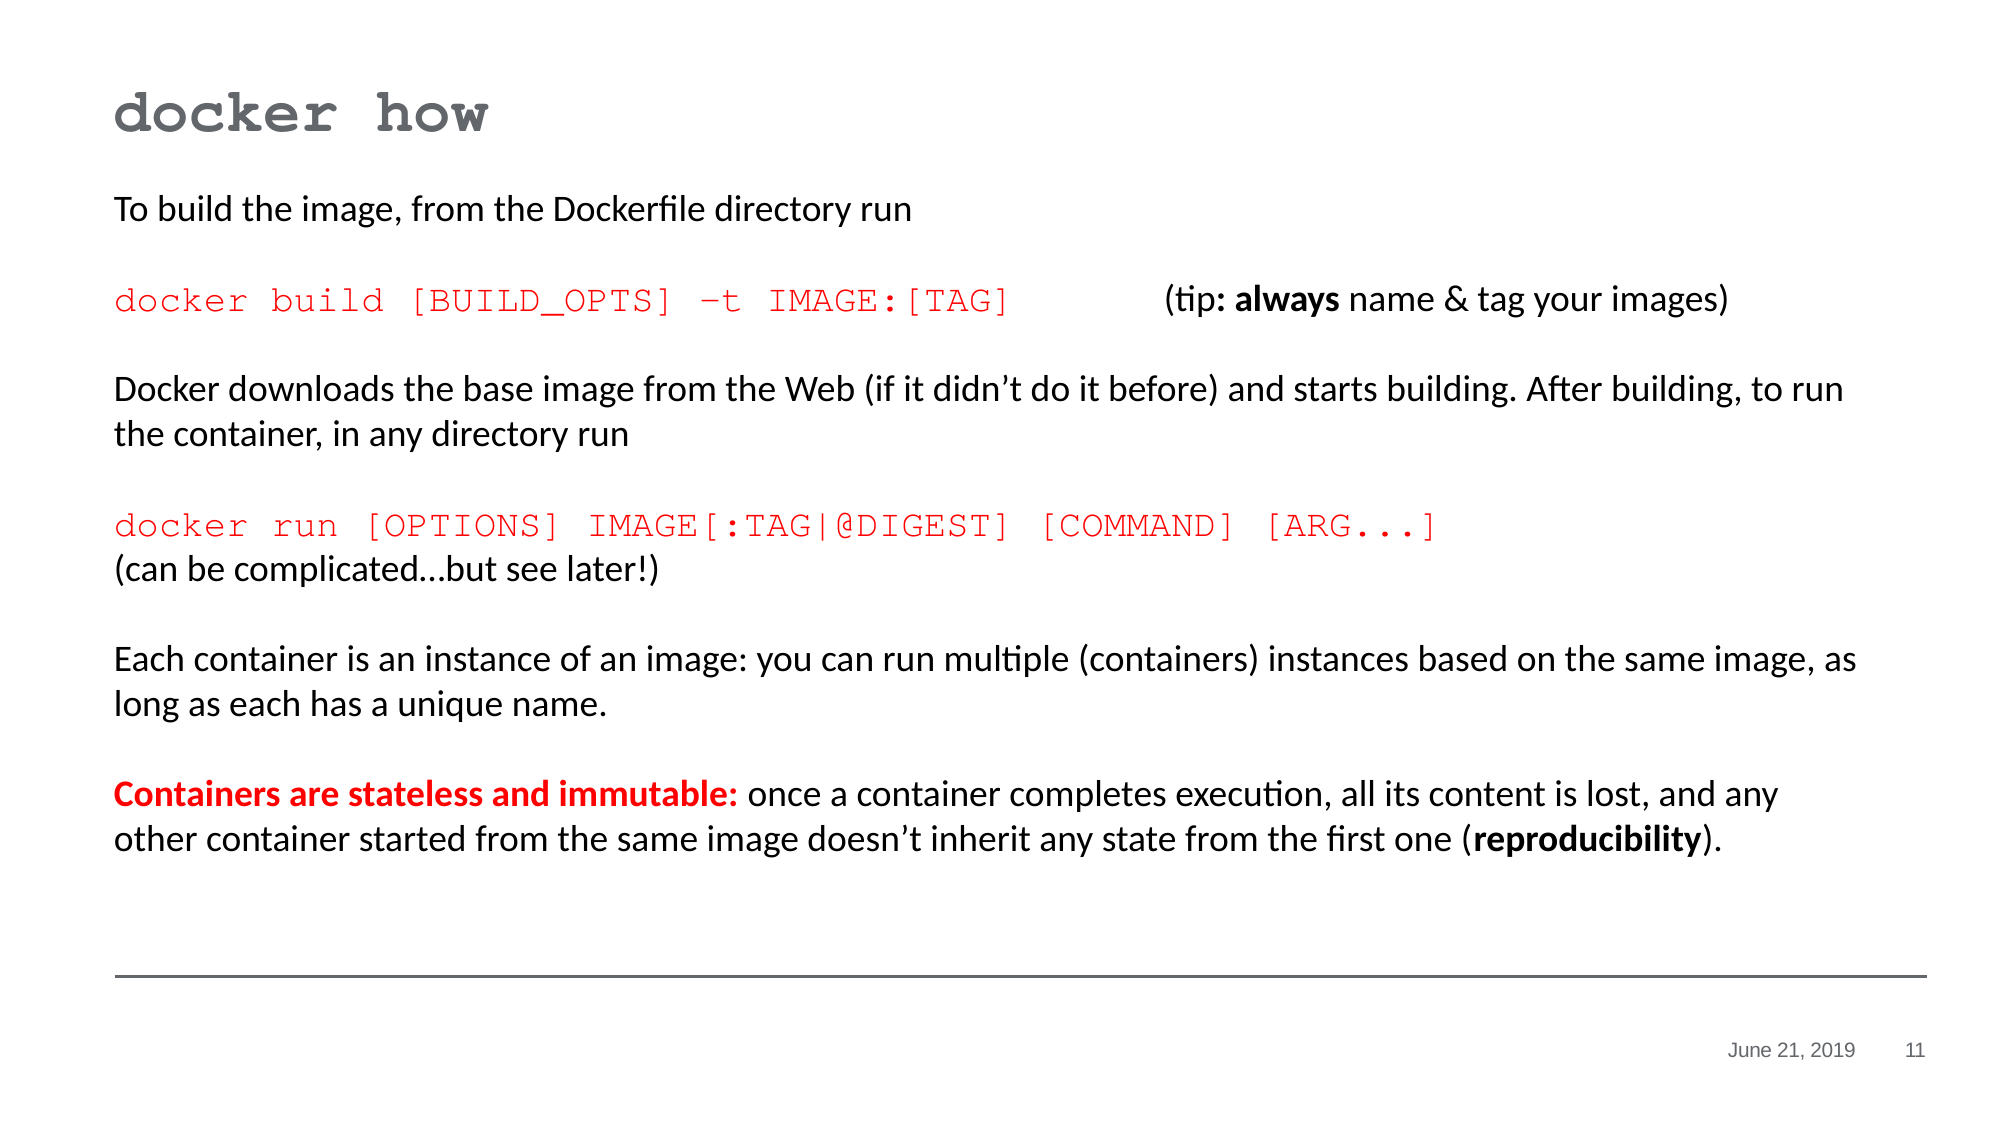

# docker how
To build the image, from the Dockerfile directory run

docker build [BUILD_OPTS] -t IMAGE:[TAG]                (tip: always name & tag your images)

Docker downloads the base image from the Web (if it didn’t do it before) and starts building. After building, to run the container, in any directory run

docker run [OPTIONS] IMAGE[:TAG|@DIGEST] [COMMAND] [ARG...]
(can be complicated…but see later!)

Each container is an instance of an image: you can run multiple (containers) instances based on the same image, as long as each has a unique name.

Containers are stateless and immutable: once a container completes execution, all its content is lost, and any other container started from the same image doesn’t inherit any state from the first one (reproducibility).
June 21, 2019
11